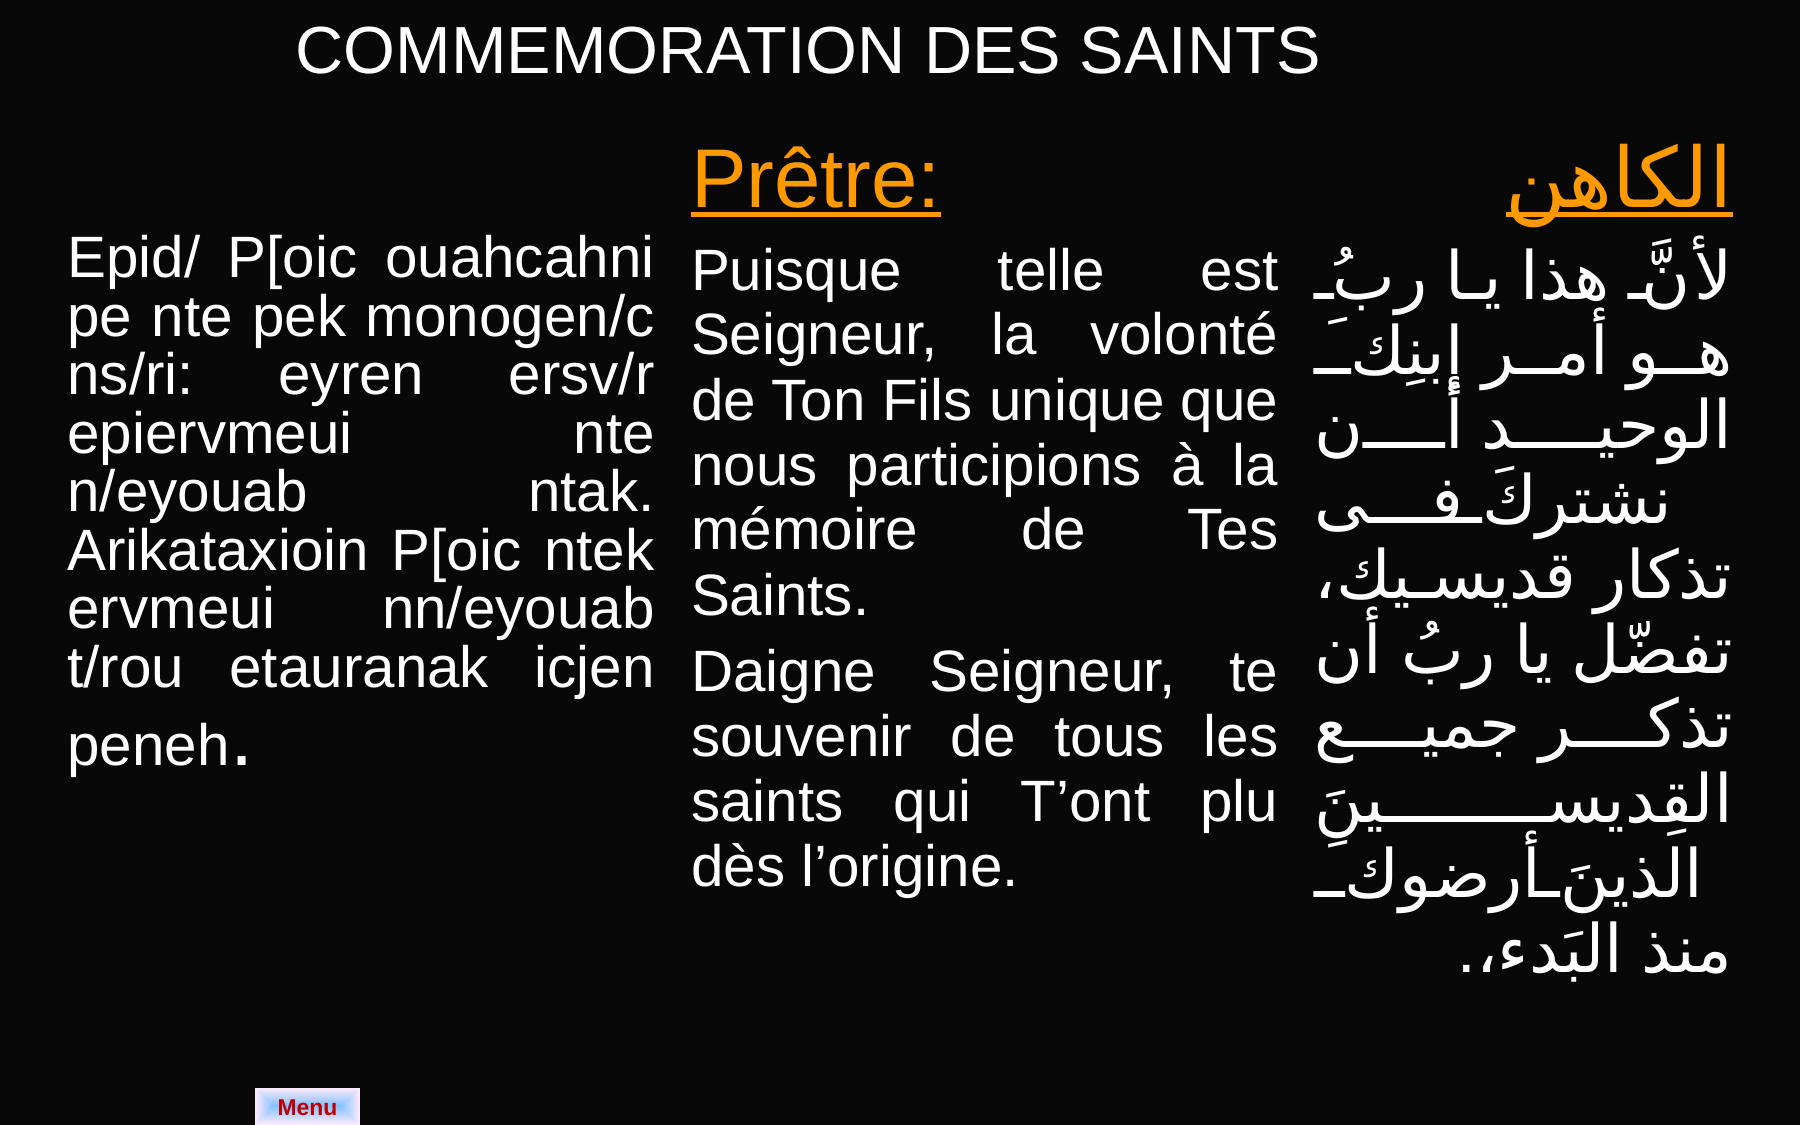

COMMEMORATION DES SAINTS
| Epid/ P[oic ouahcahni pe nte pek monogen/c ns/ri: eyren ersv/r epiervmeui nte n/eyouab ntak. Arikataxioin P[oic ntek ervmeui nn/eyouab t/rou etauranak icjen peneh. | Prêtre: Puisque telle est Seigneur, la volonté de Ton Fils unique que nous participions à la mémoire de Tes Saints. Daigne Seigneur, te souvenir de tous les saints qui T’ont plu dès l’origine. | الكاهن لأنَّ هذا يا ربُ هو أمر إبنِكَ الوحيد أن نشتركَ فى تذكار قديسيك، تفضّل يا ربُ أن تذكر جميع القِديسينَ الذينَ أرضوكَ منذ البَدء،. |
| --- | --- | --- |

Menu